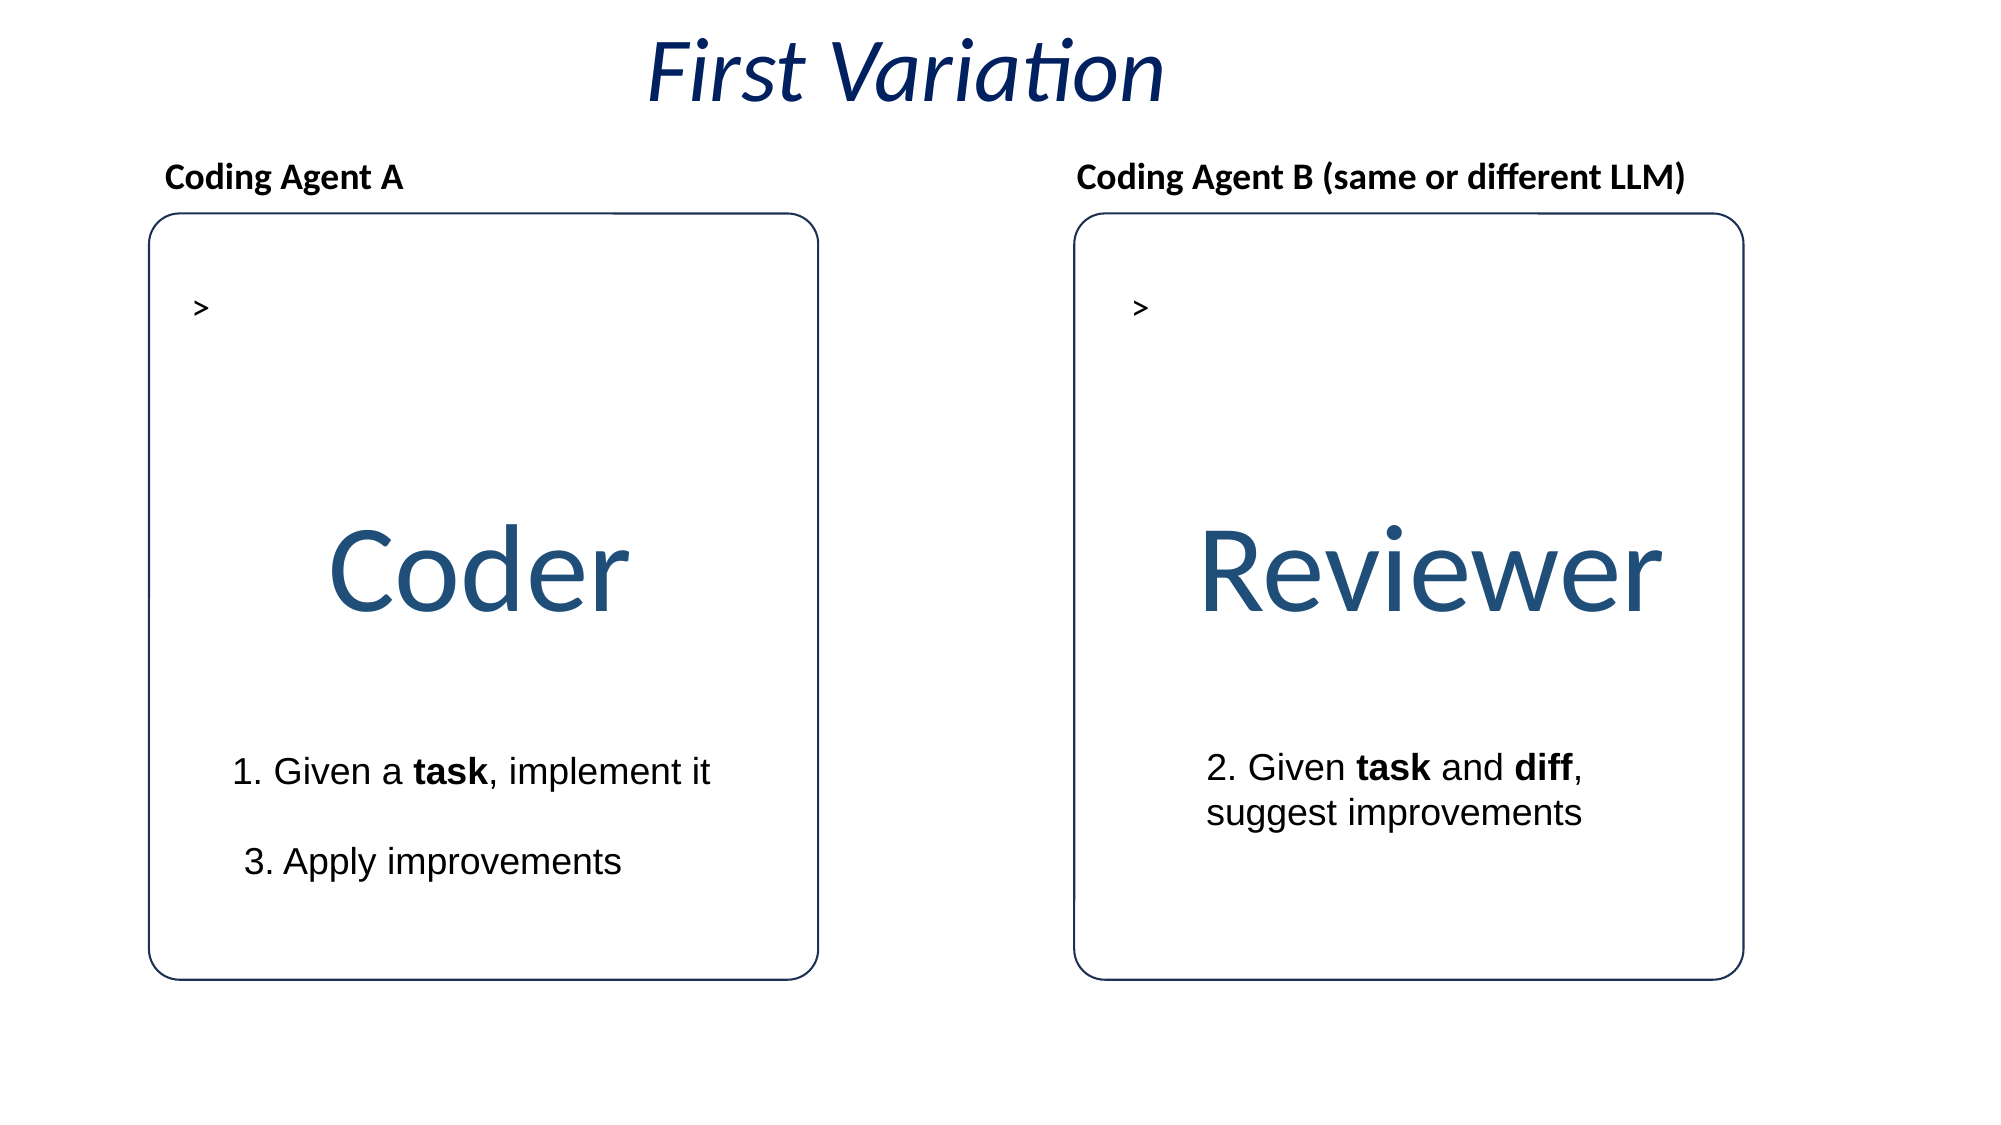

First Variation
Coding Agent A
Coding Agent B (same or different LLM)

>
>
Coder
Reviewer
2. Given task and diff, suggest improvements
1. Given a task, implement it
3. Apply improvements